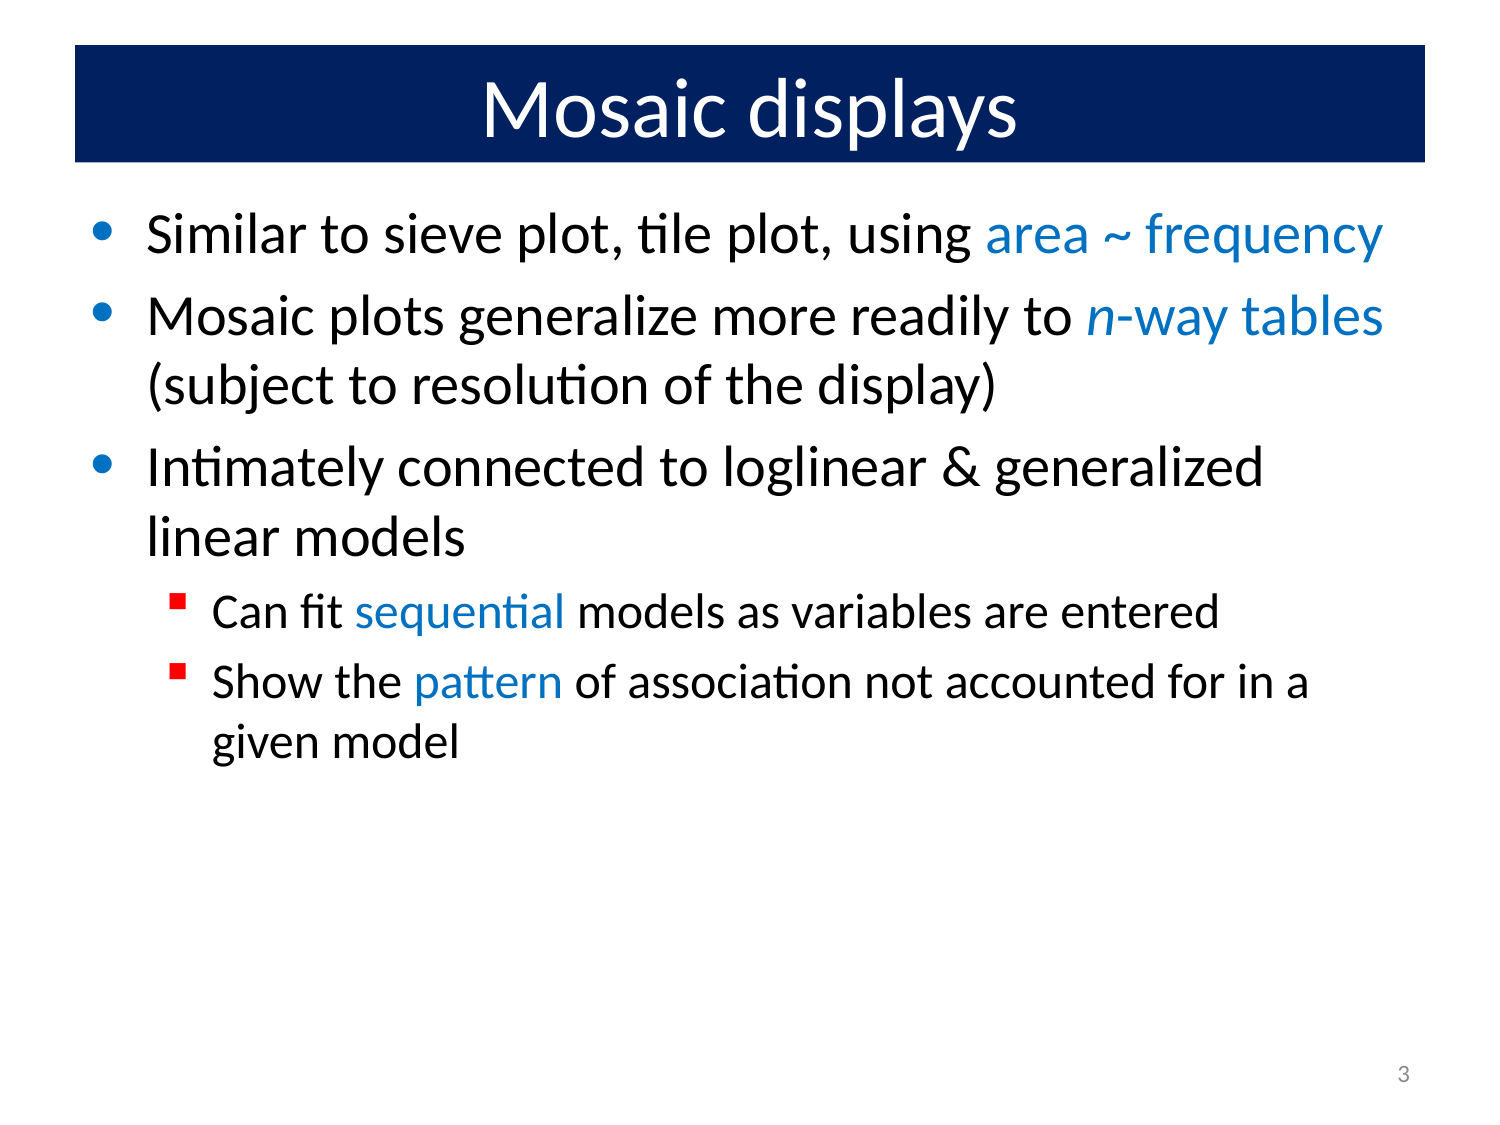

# Mosaic displays
Similar to sieve plot, tile plot, using area ~ frequency
Mosaic plots generalize more readily to n-way tables (subject to resolution of the display)
Intimately connected to loglinear & generalized linear models
Can fit sequential models as variables are entered
Show the pattern of association not accounted for in a given model
3